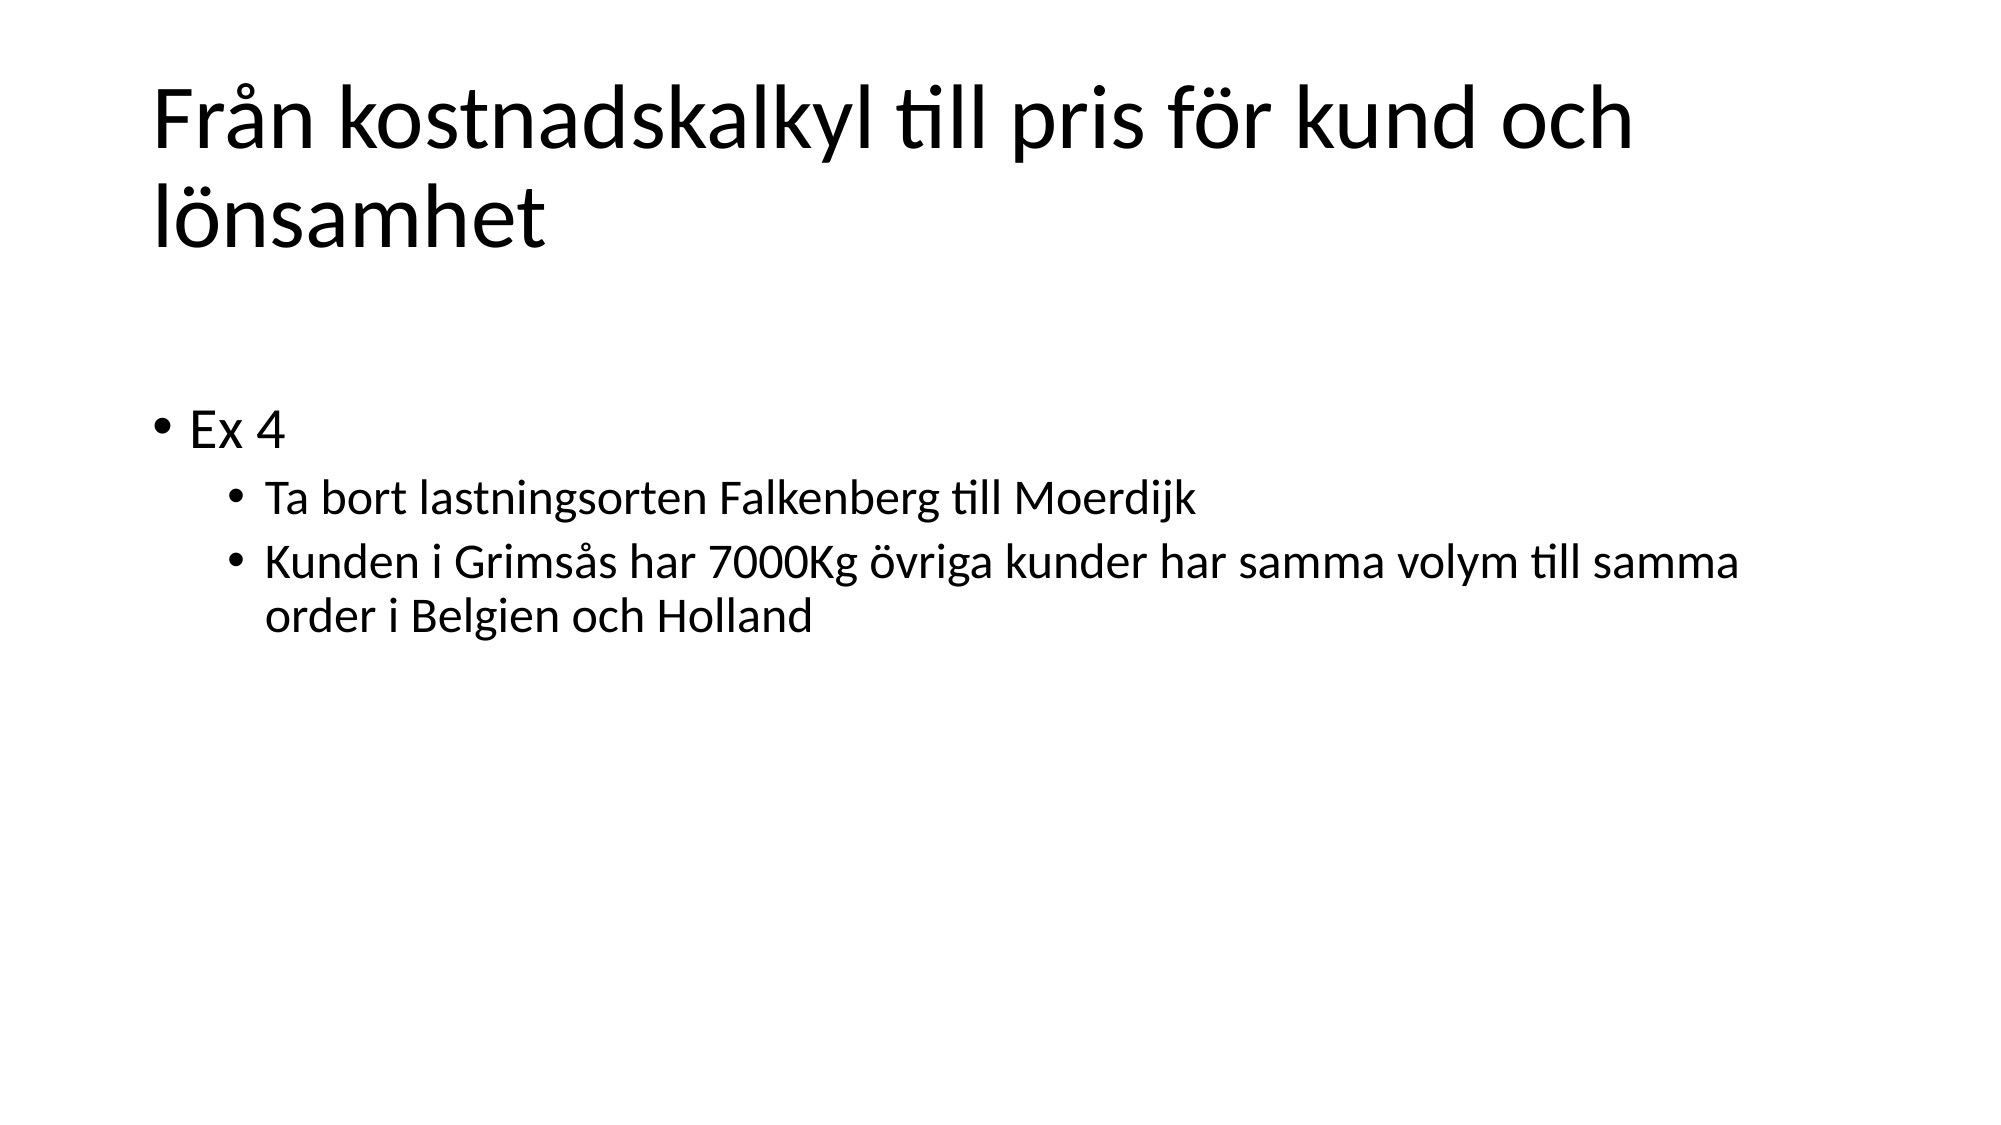

# Från kostnadskalkyl till pris för kund och lönsamhet

Ex 4
Ta bort lastningsorten Falkenberg till Moerdijk
Kunden i Grimsås har 7000Kg övriga kunder har samma volym till samma order i Belgien och Holland